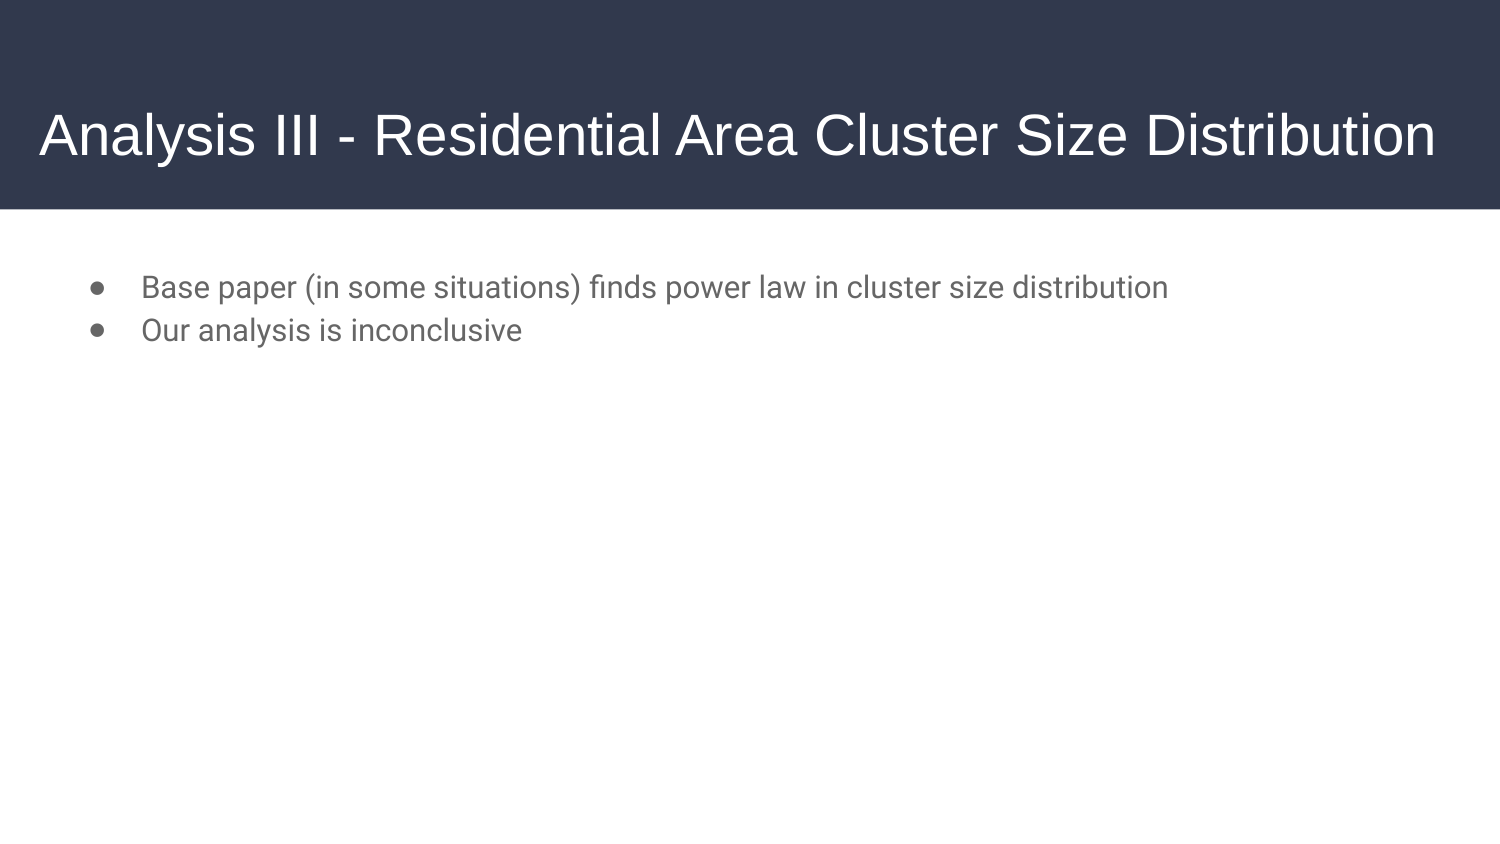

# Analysis III - Residential Area Cluster Size Distribution
Base paper (in some situations) finds power law in cluster size distribution
Our analysis is inconclusive